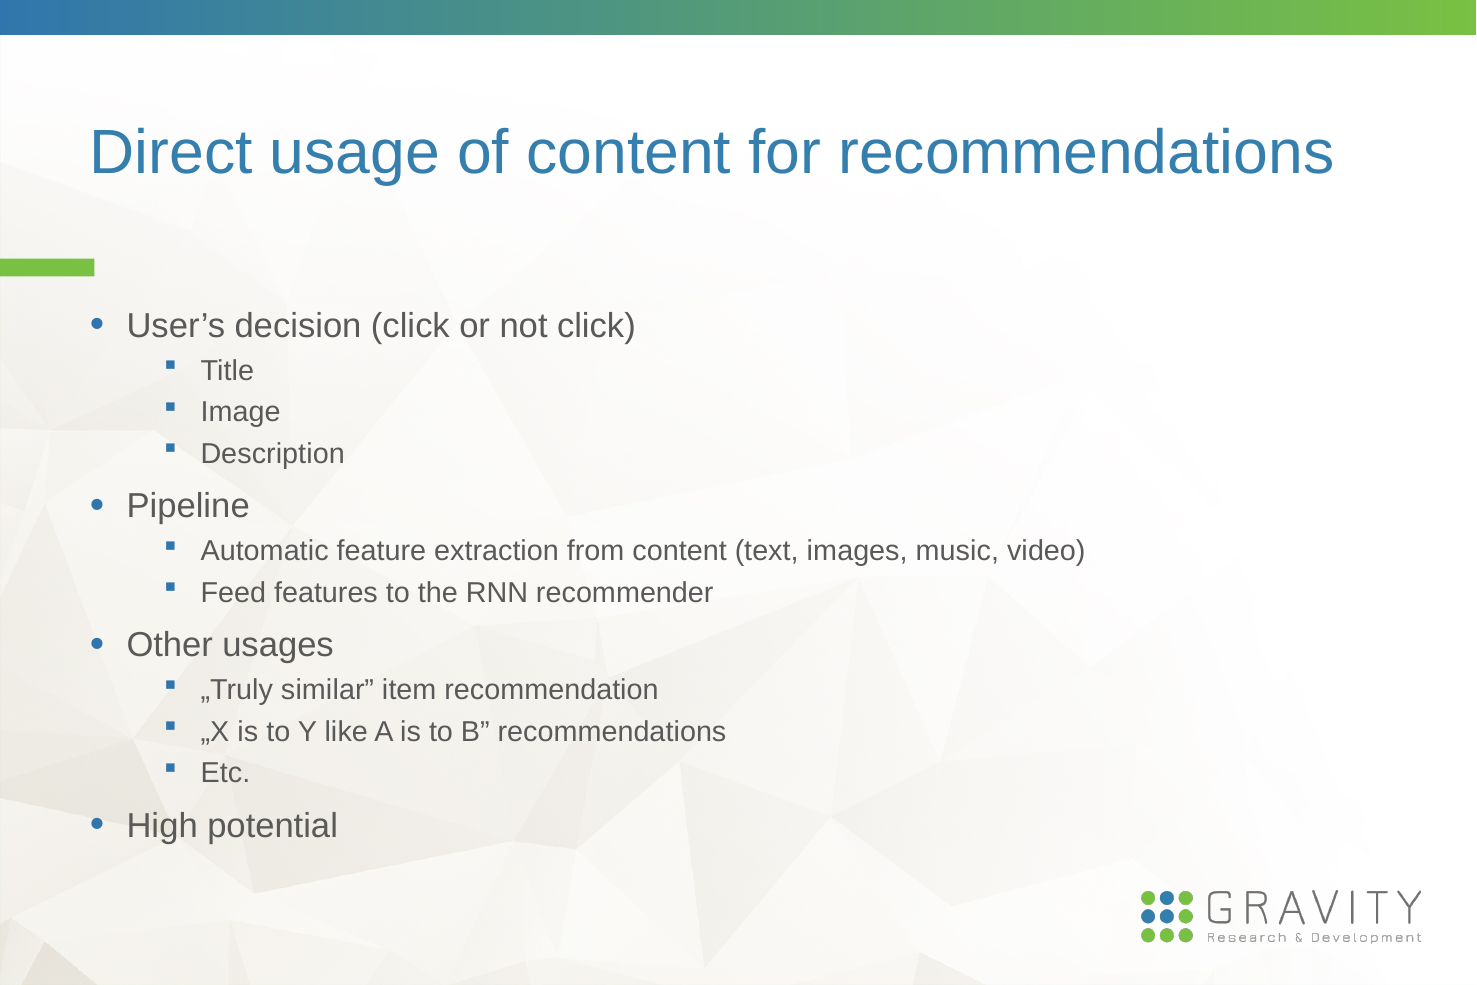

# Direct usage of content for recommendations
User’s decision (click or not click)
Title
Image
Description
Pipeline
Automatic feature extraction from content (text, images, music, video)
Feed features to the RNN recommender
Other usages
„Truly similar” item recommendation
„X is to Y like A is to B” recommendations
Etc.
High potential